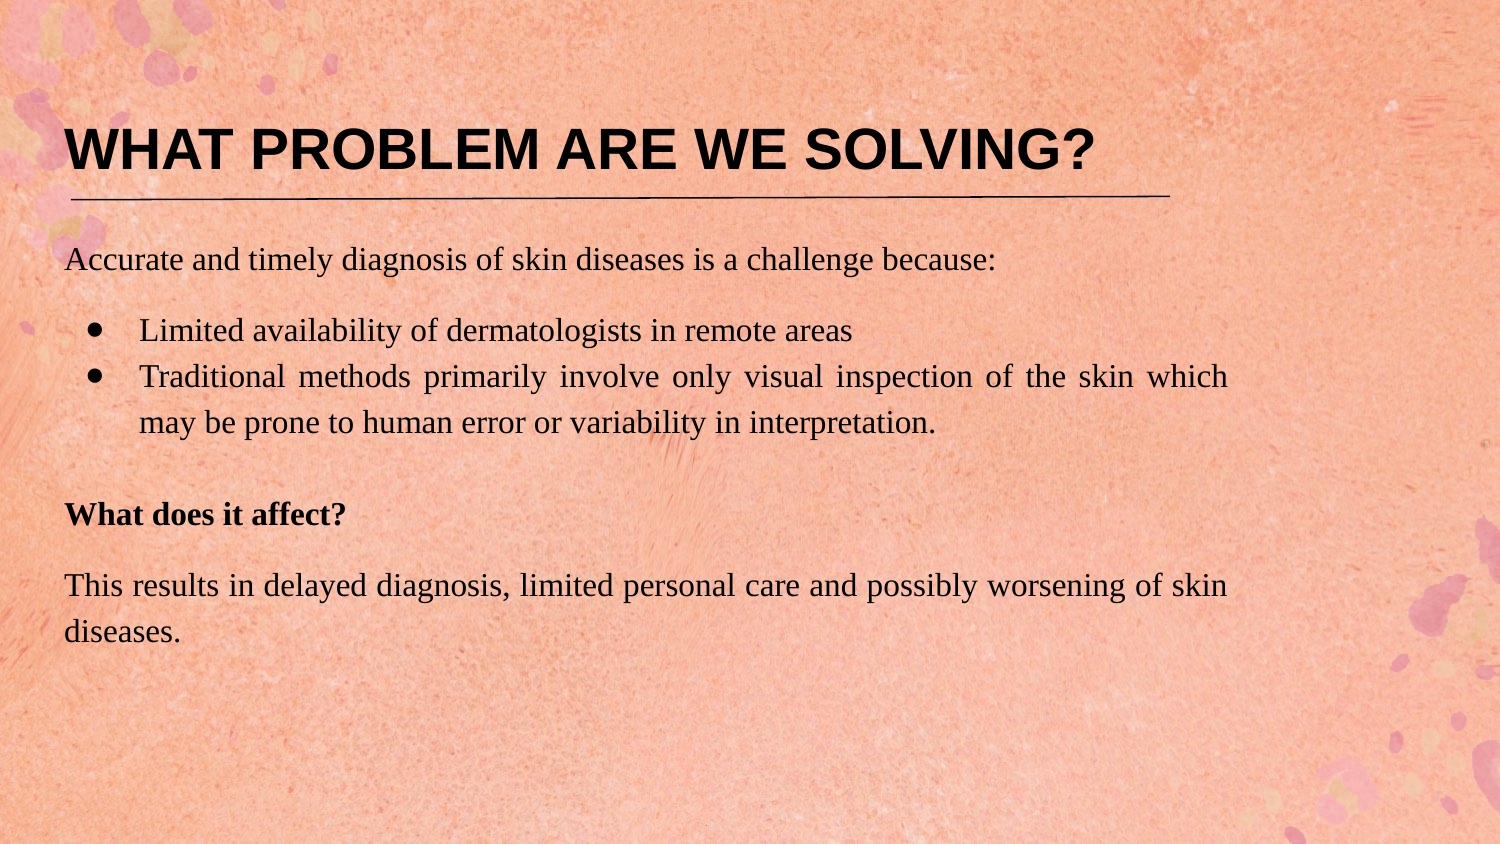

# WHAT PROBLEM ARE WE SOLVING?
Accurate and timely diagnosis of skin diseases is a challenge because:
Limited availability of dermatologists in remote areas
Traditional methods primarily involve only visual inspection of the skin which may be prone to human error or variability in interpretation.

What does it affect?
This results in delayed diagnosis, limited personal care and possibly worsening of skin diseases.